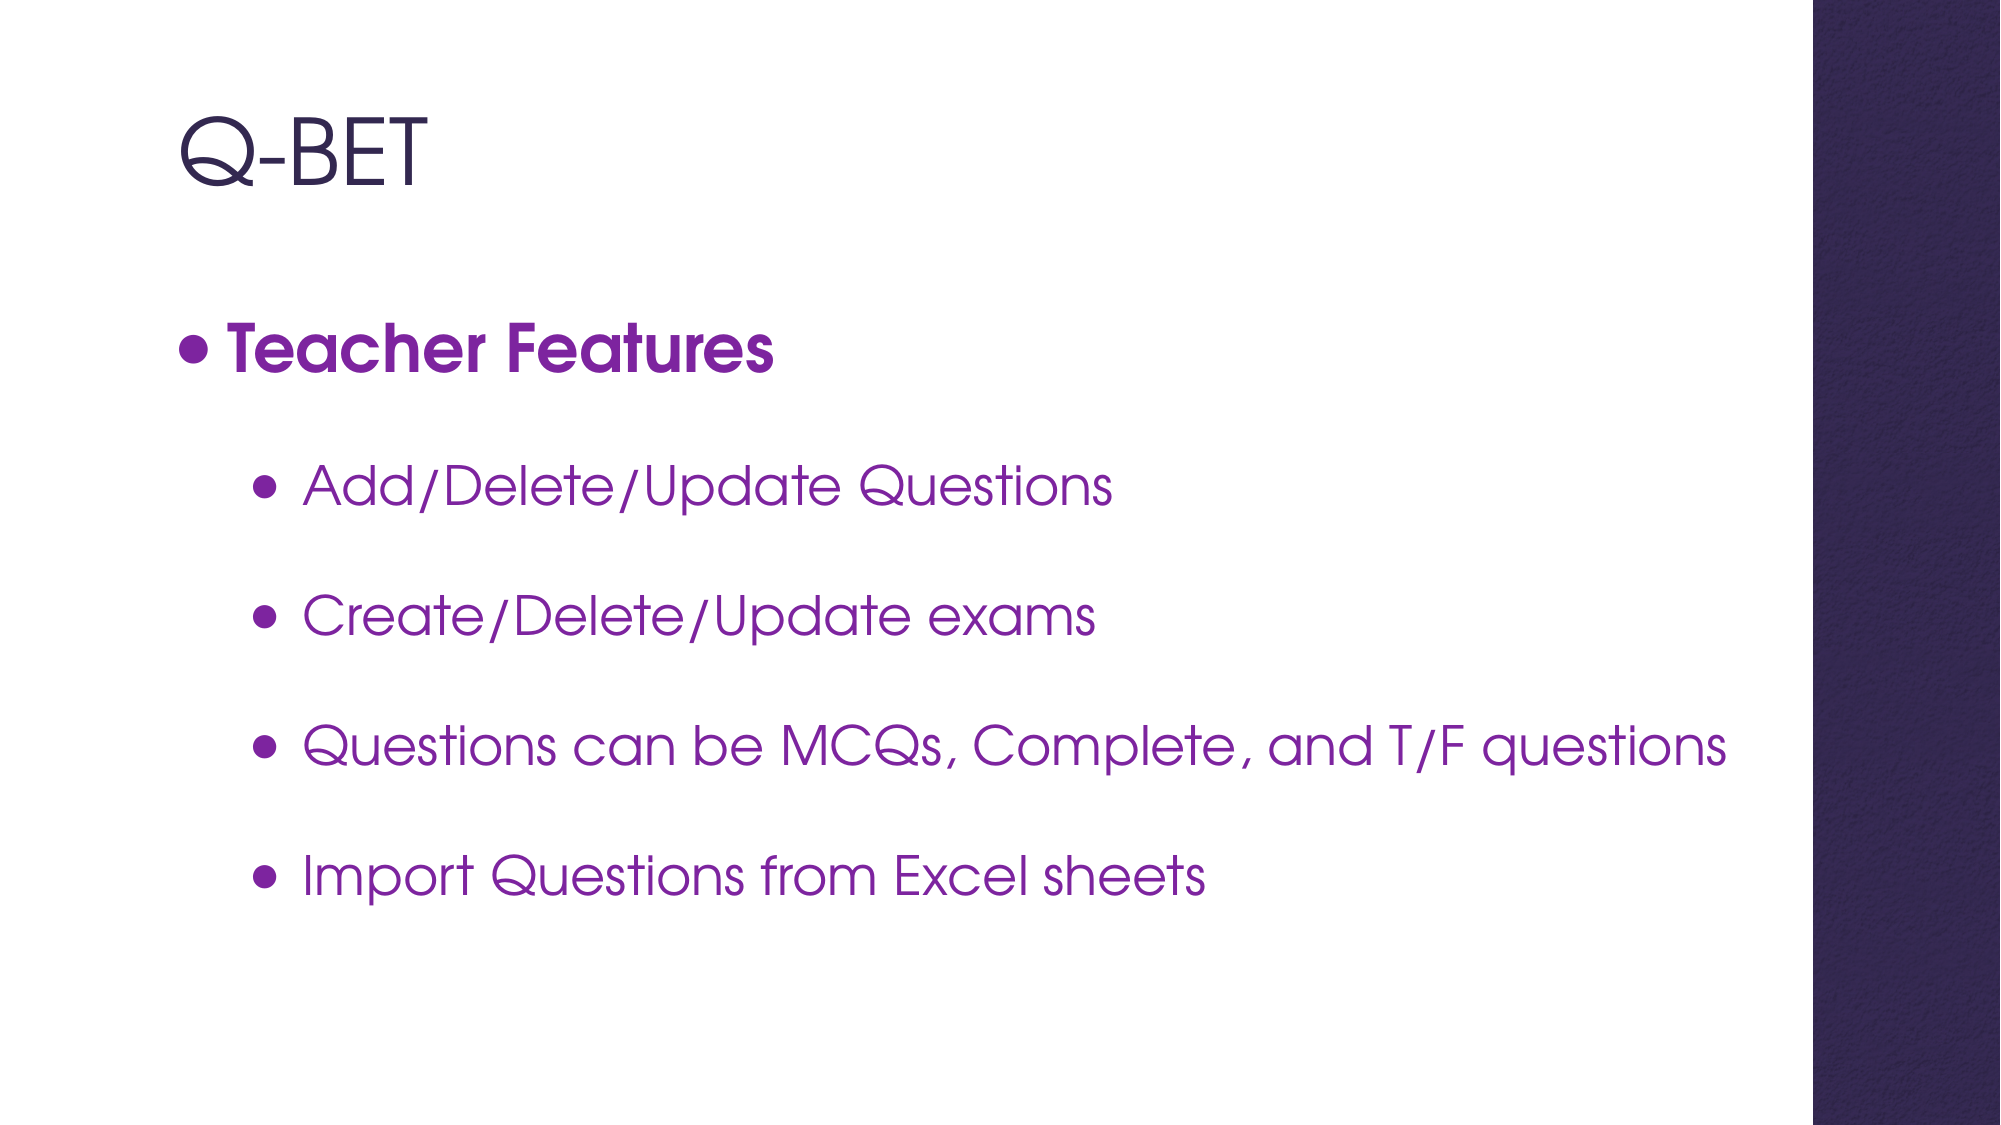

Q-BET
Teacher Features
Add/Delete/Update Questions
Create/Delete/Update exams
Questions can be MCQs, Complete, and T/F questions
Import Questions from Excel sheets